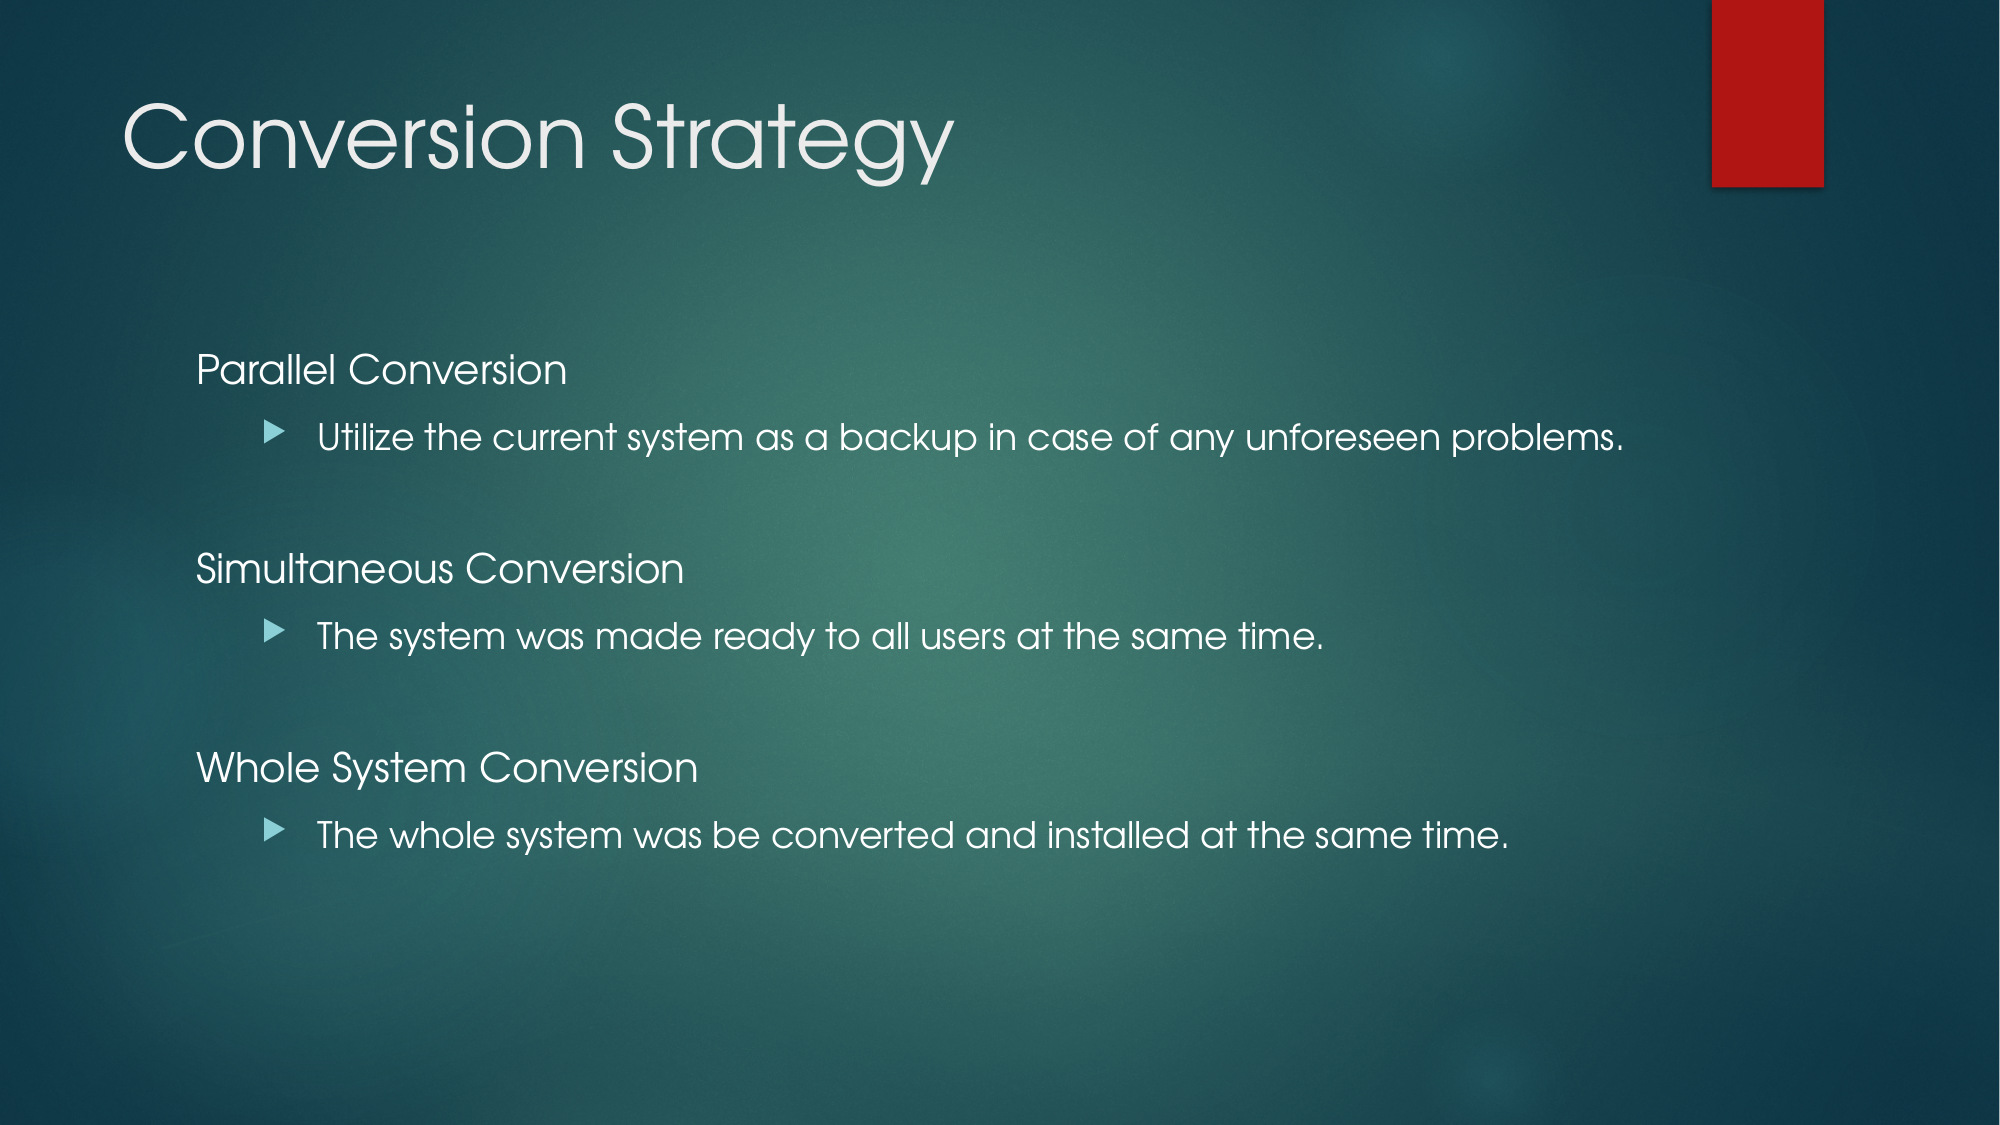

# Conversion Strategy
Parallel Conversion
Utilize the current system as a backup in case of any unforeseen problems.

Simultaneous Conversion
The system was made ready to all users at the same time.

Whole System Conversion
The whole system was be converted and installed at the same time.